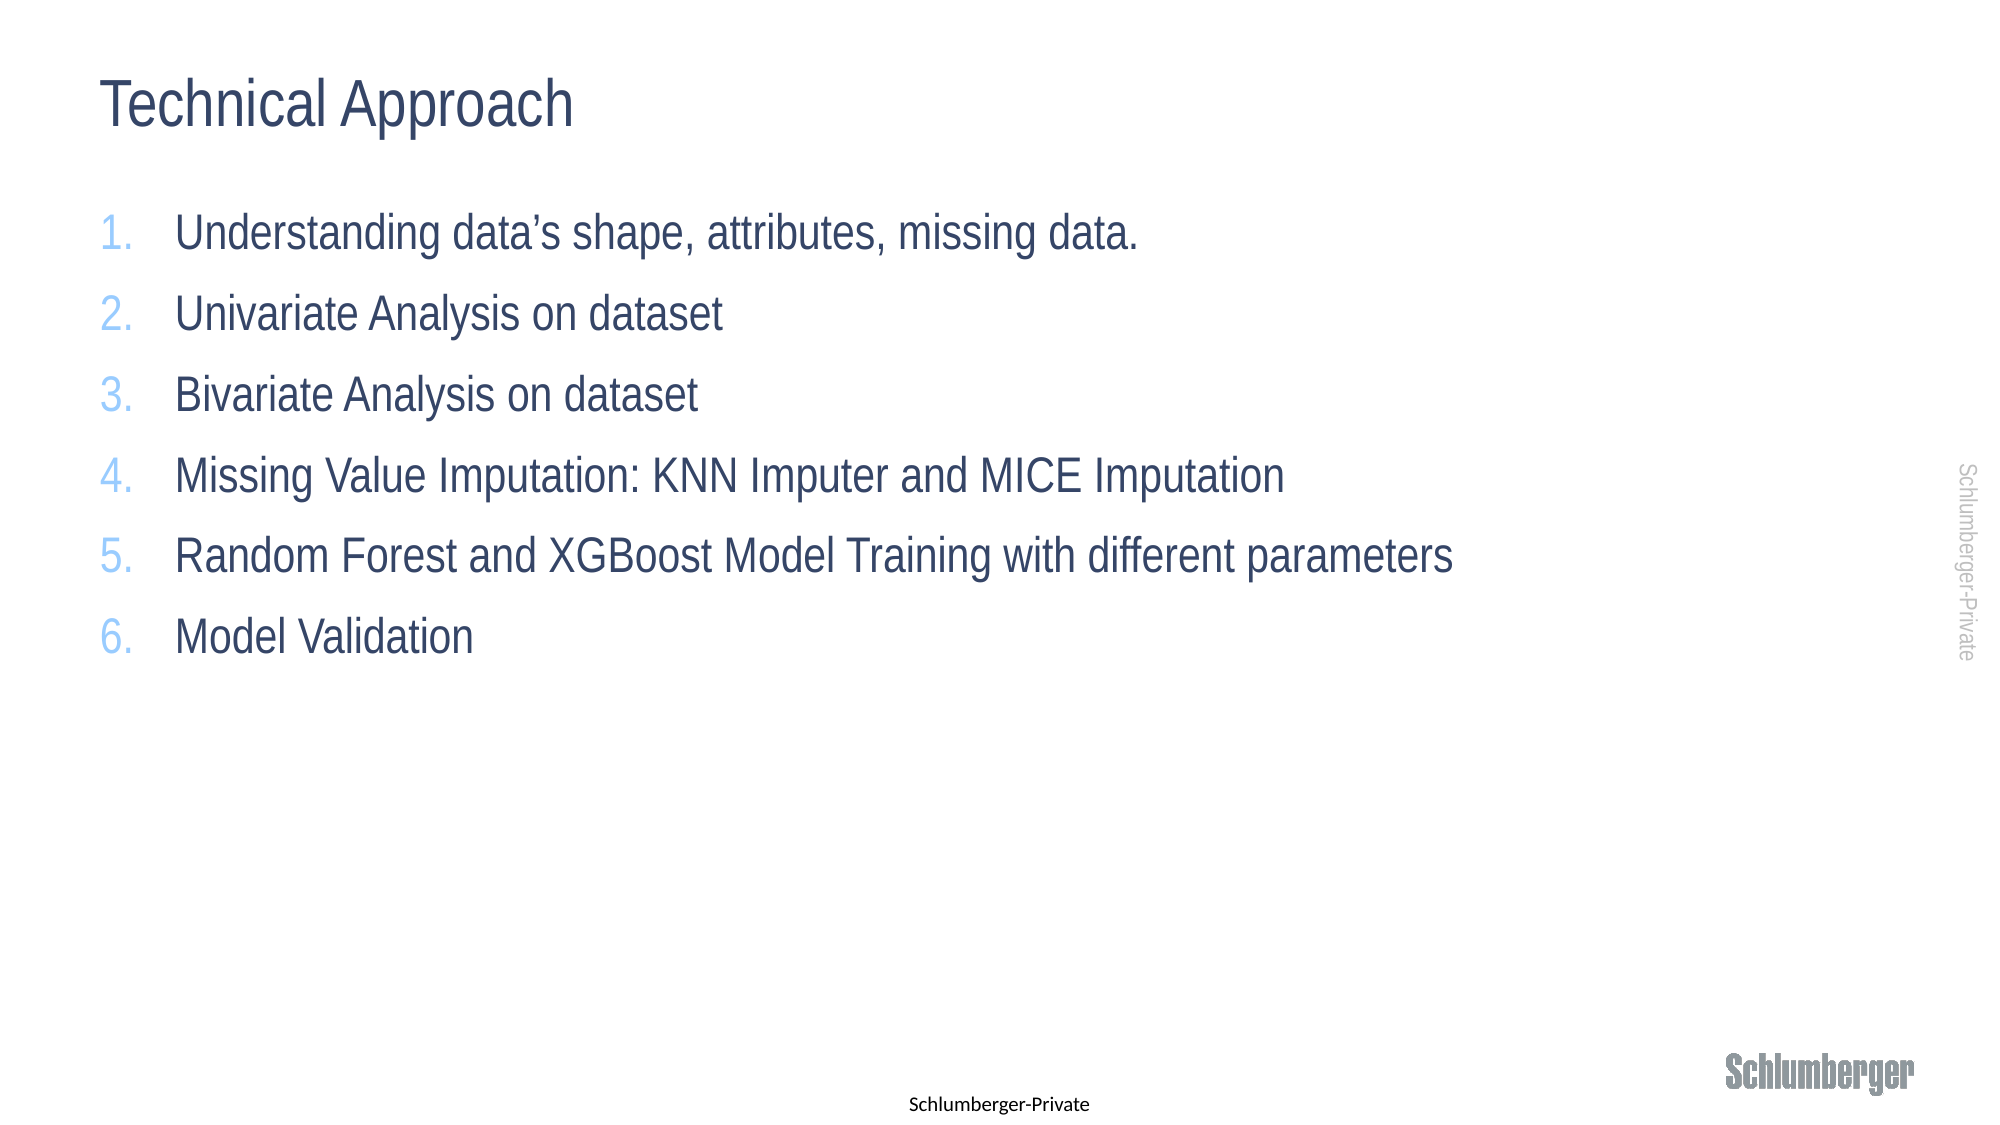

# Technical Approach
Understanding data’s shape, attributes, missing data.
Univariate Analysis on dataset
Bivariate Analysis on dataset
Missing Value Imputation: KNN Imputer and MICE Imputation
Random Forest and XGBoost Model Training with different parameters
Model Validation